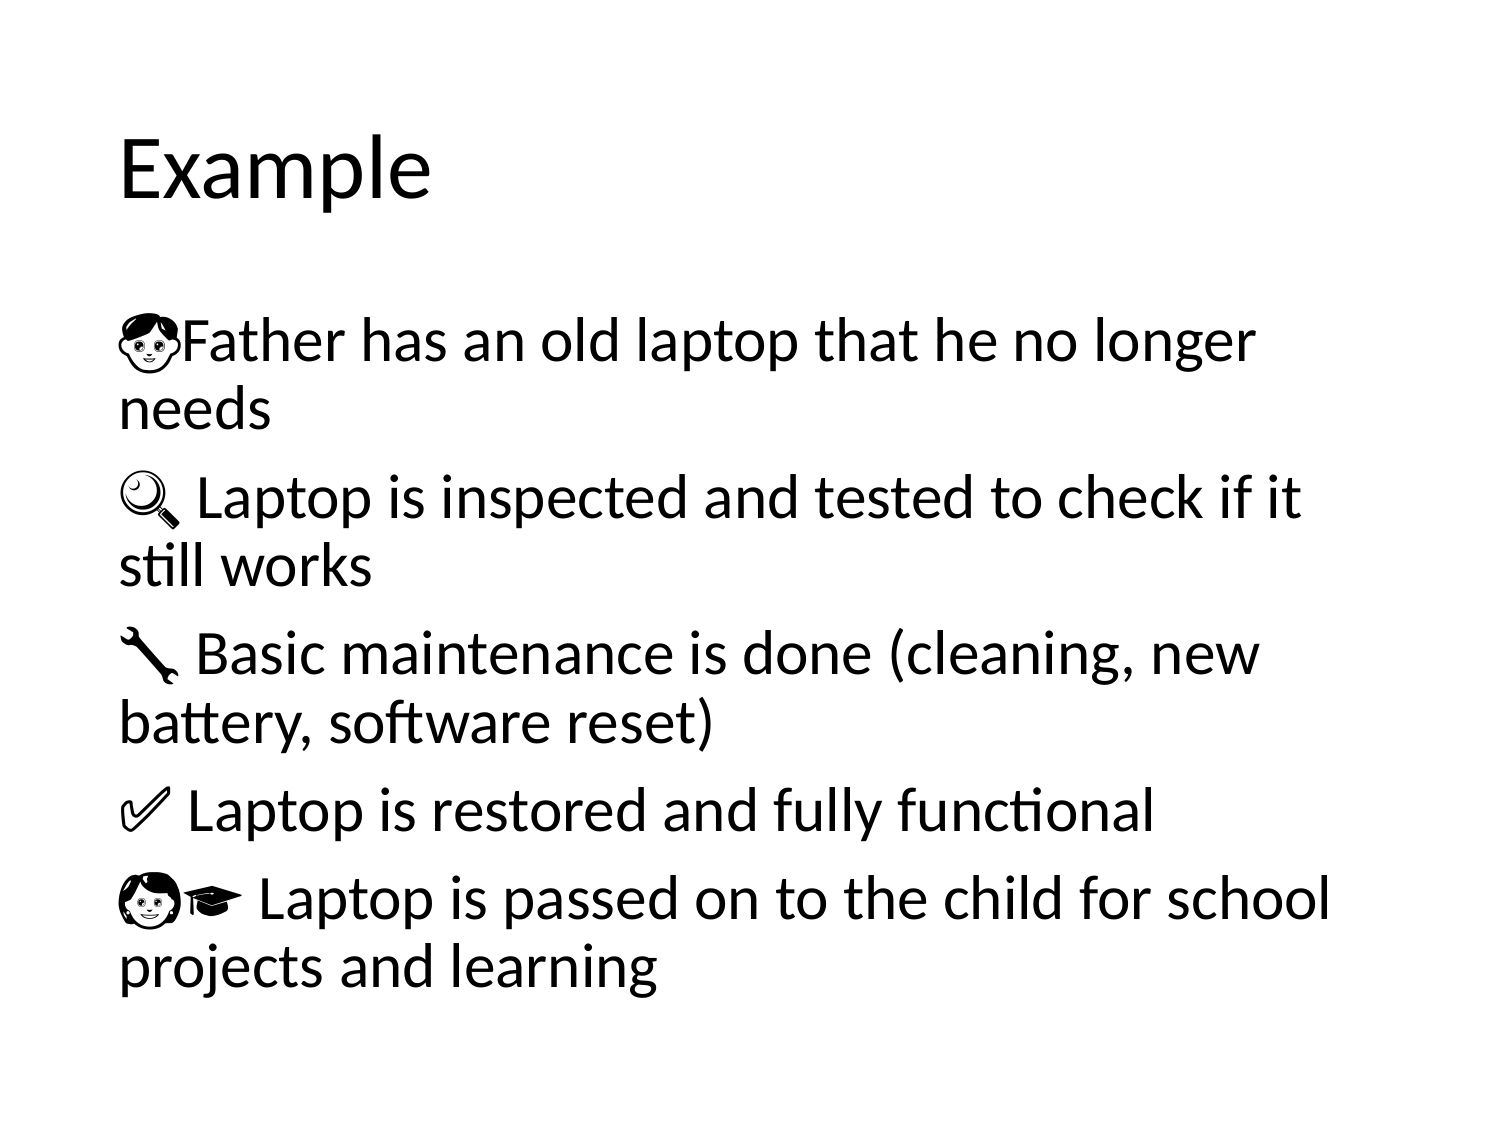

# Example
👦Father has an old laptop that he no longer needs
🔍 Laptop is inspected and tested to check if it still works
🧼🔧 Basic maintenance is done (cleaning, new battery, software reset)
✅ Laptop is restored and fully functional
👩‍🎓 Laptop is passed on to the child for school projects and learning